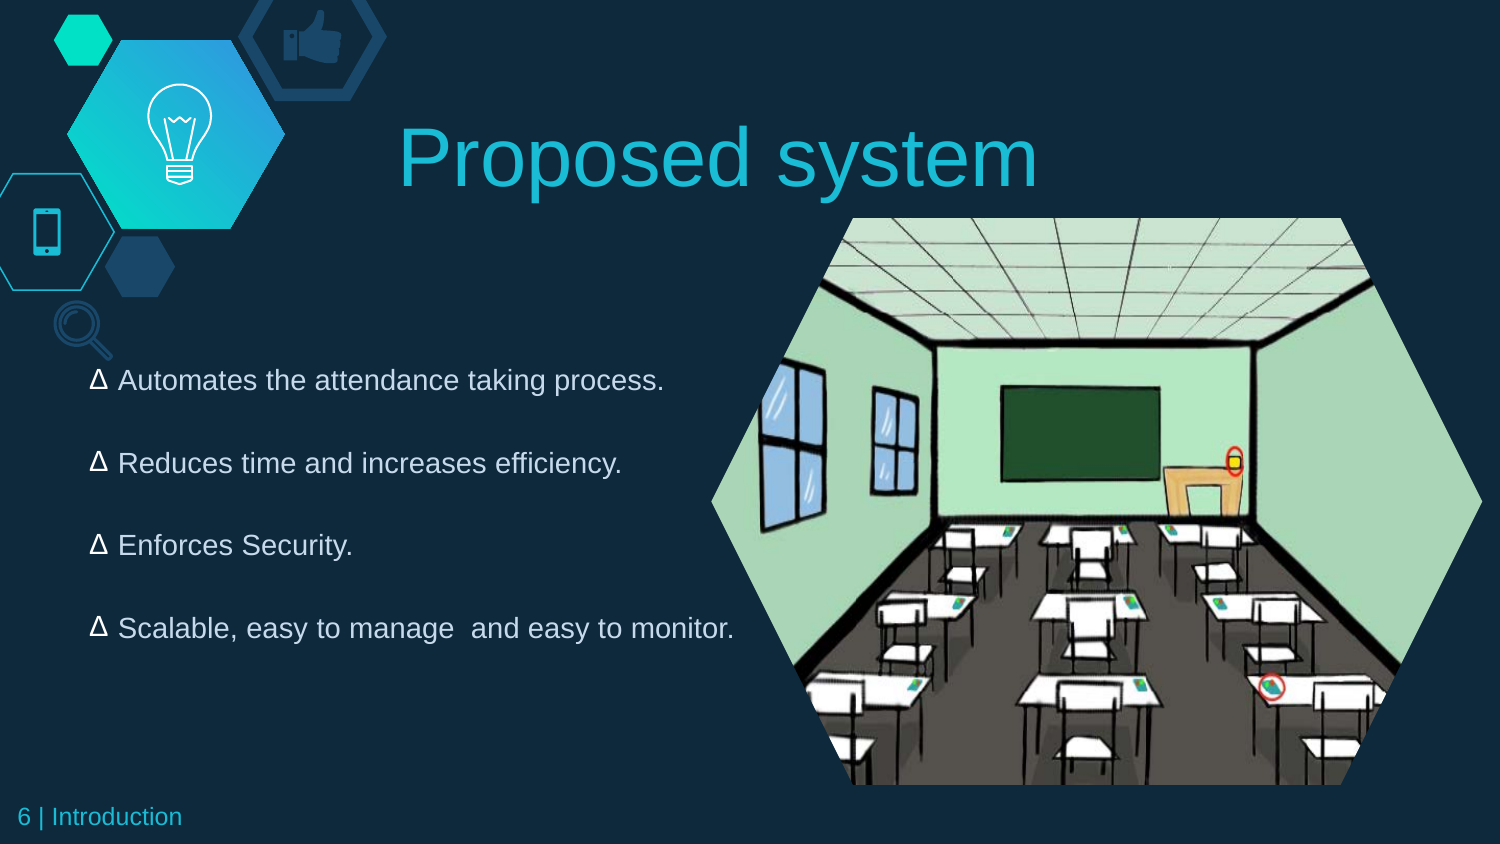

# Proposed system

Automates the attendance taking process.
Reduces time and increases efficiency.
Enforces Security.
Scalable, easy to manage  and easy to monitor.
6 | Introduction